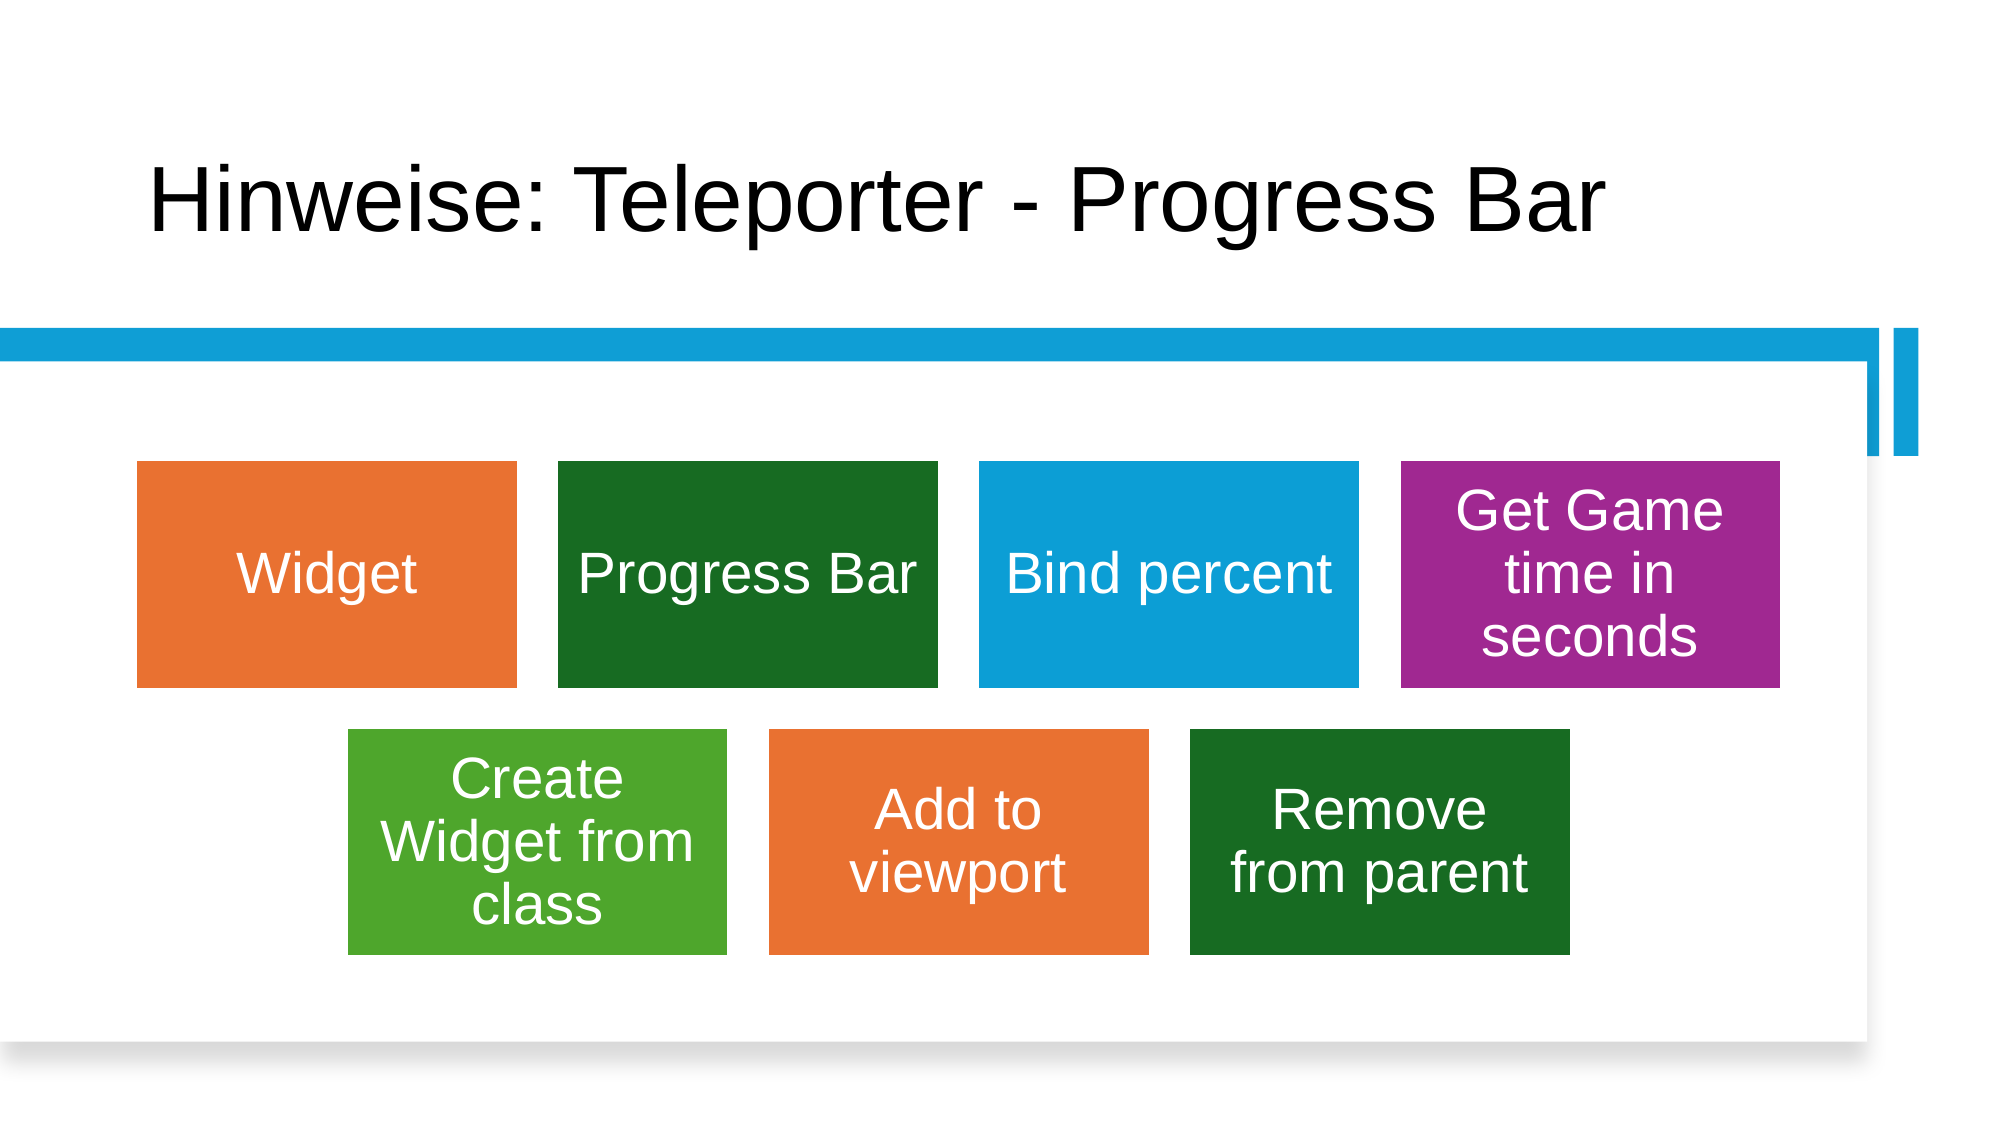

# Hinweise: Teleporter - Progress Bar

Widget

Progress Bar

Bind percent

Get Game time in seconds

Create Widget from class

Add to viewport

Remove from parent